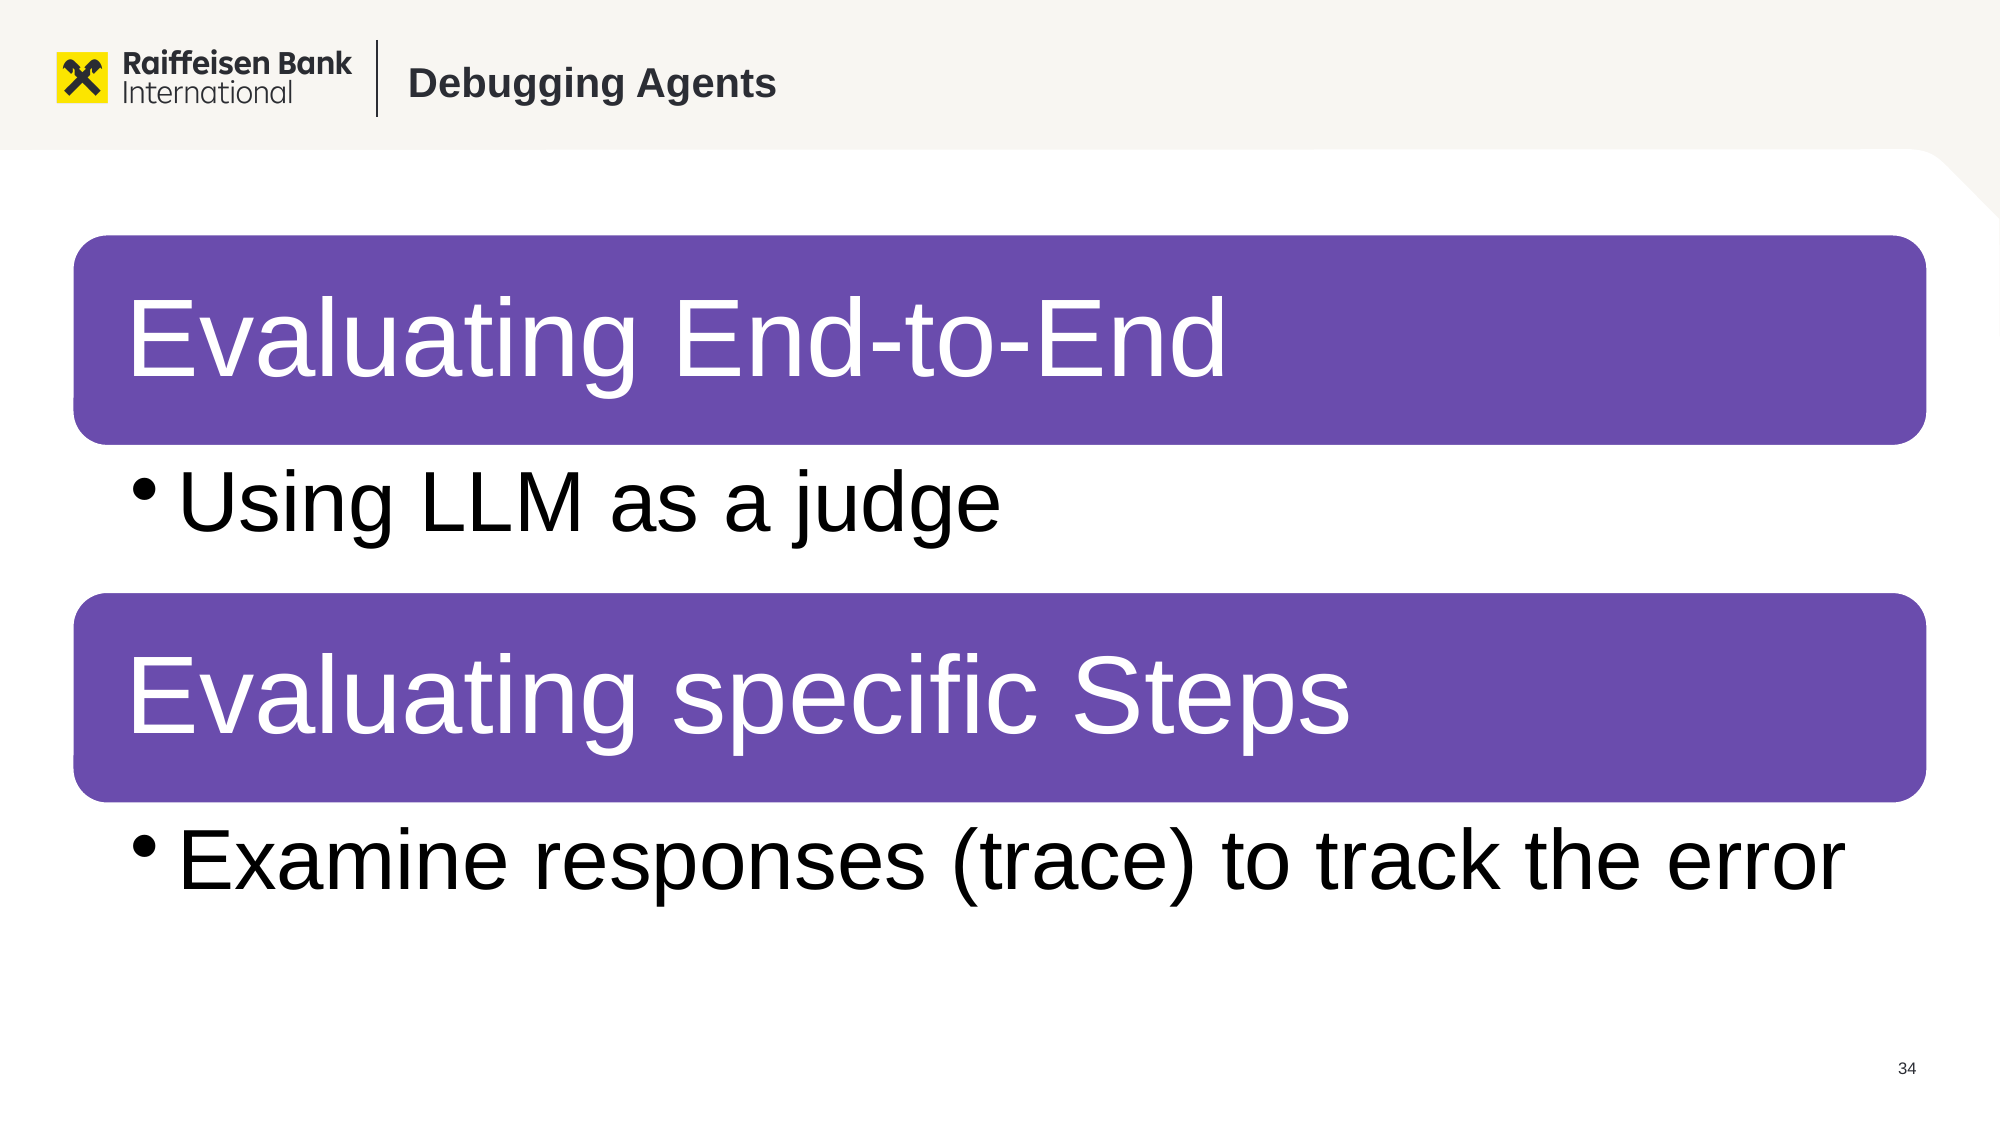

# Debugging Agents
Evaluating End-to-End
Using LLM as a judge
Evaluating specific Steps
Examine responses (trace) to track the error